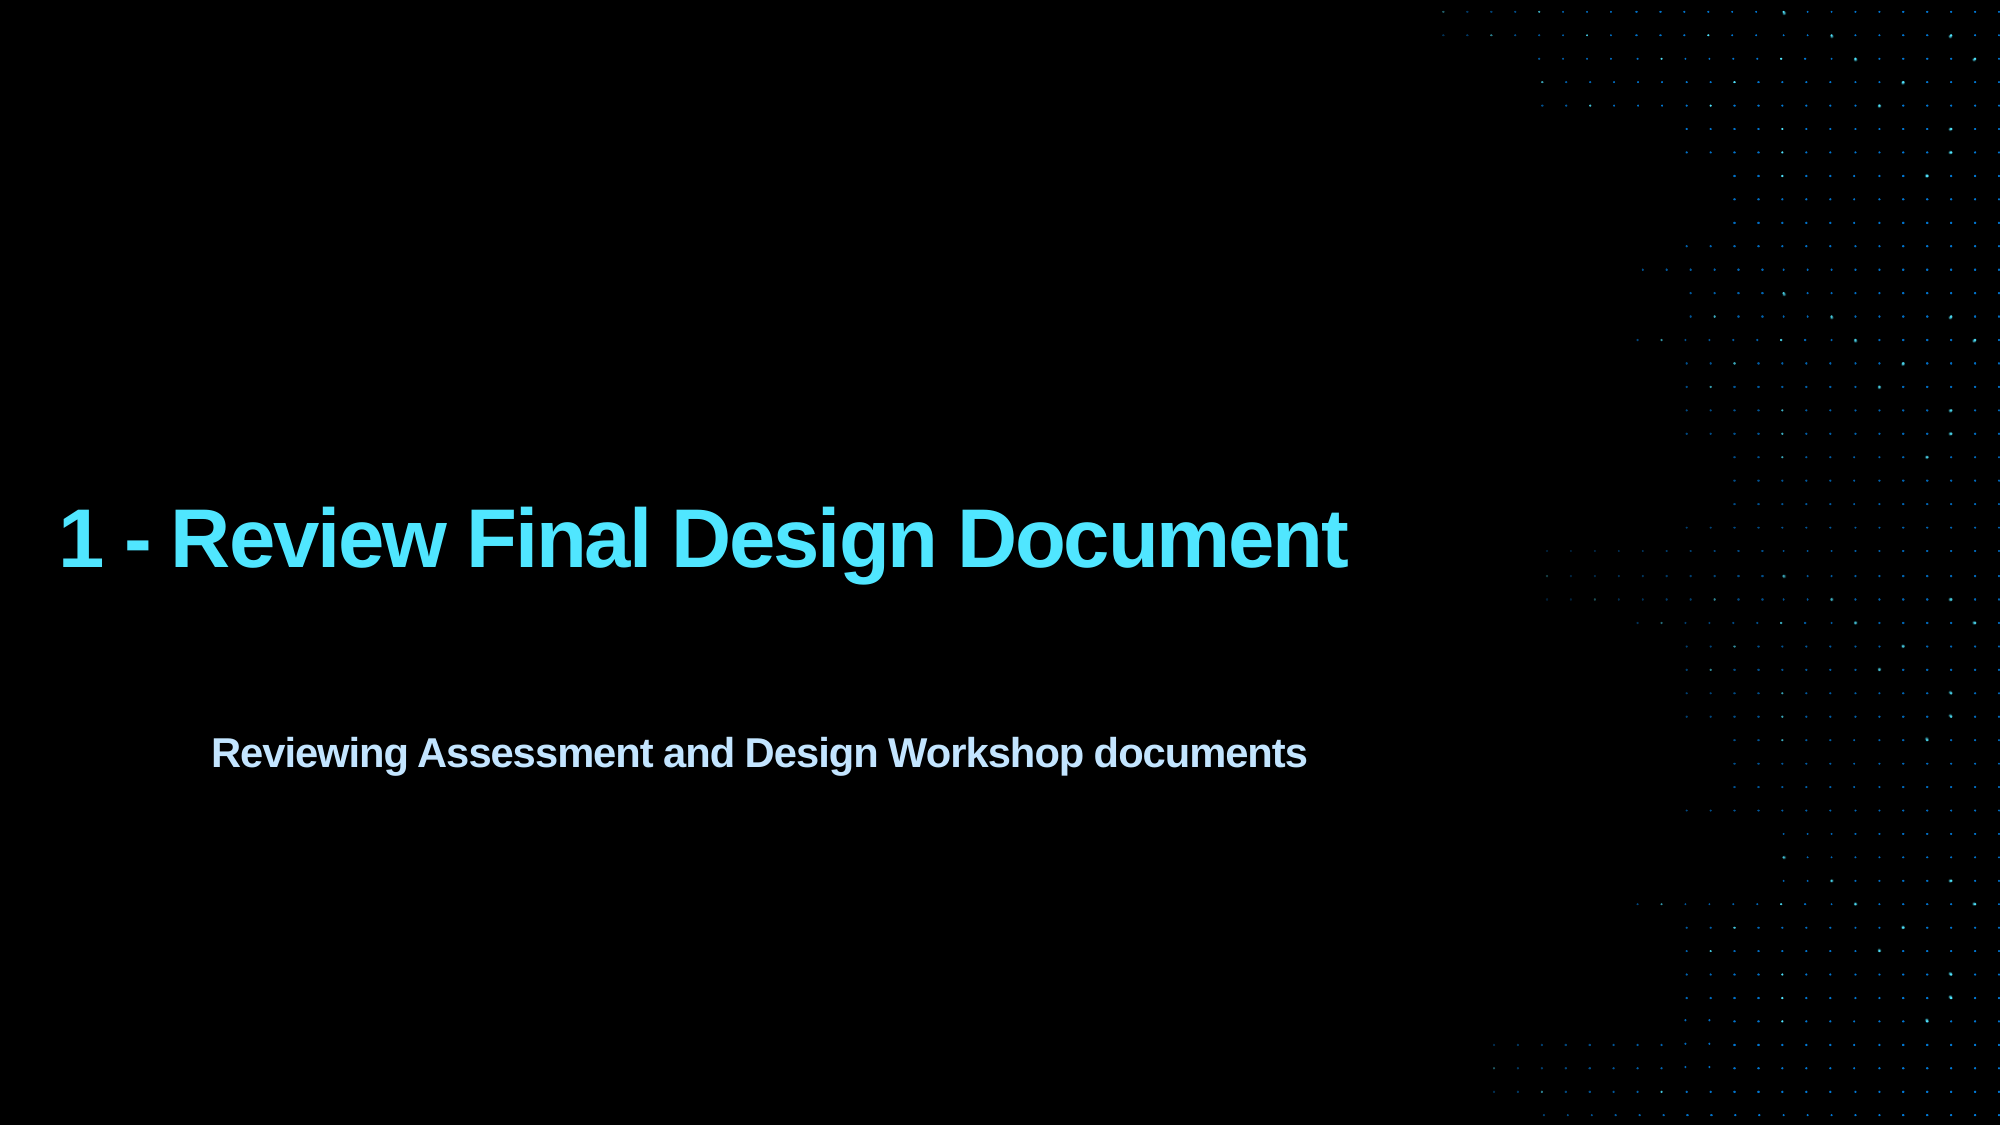

# 1 - Review Final Design Document

Reviewing Assessment and Design Workshop documents